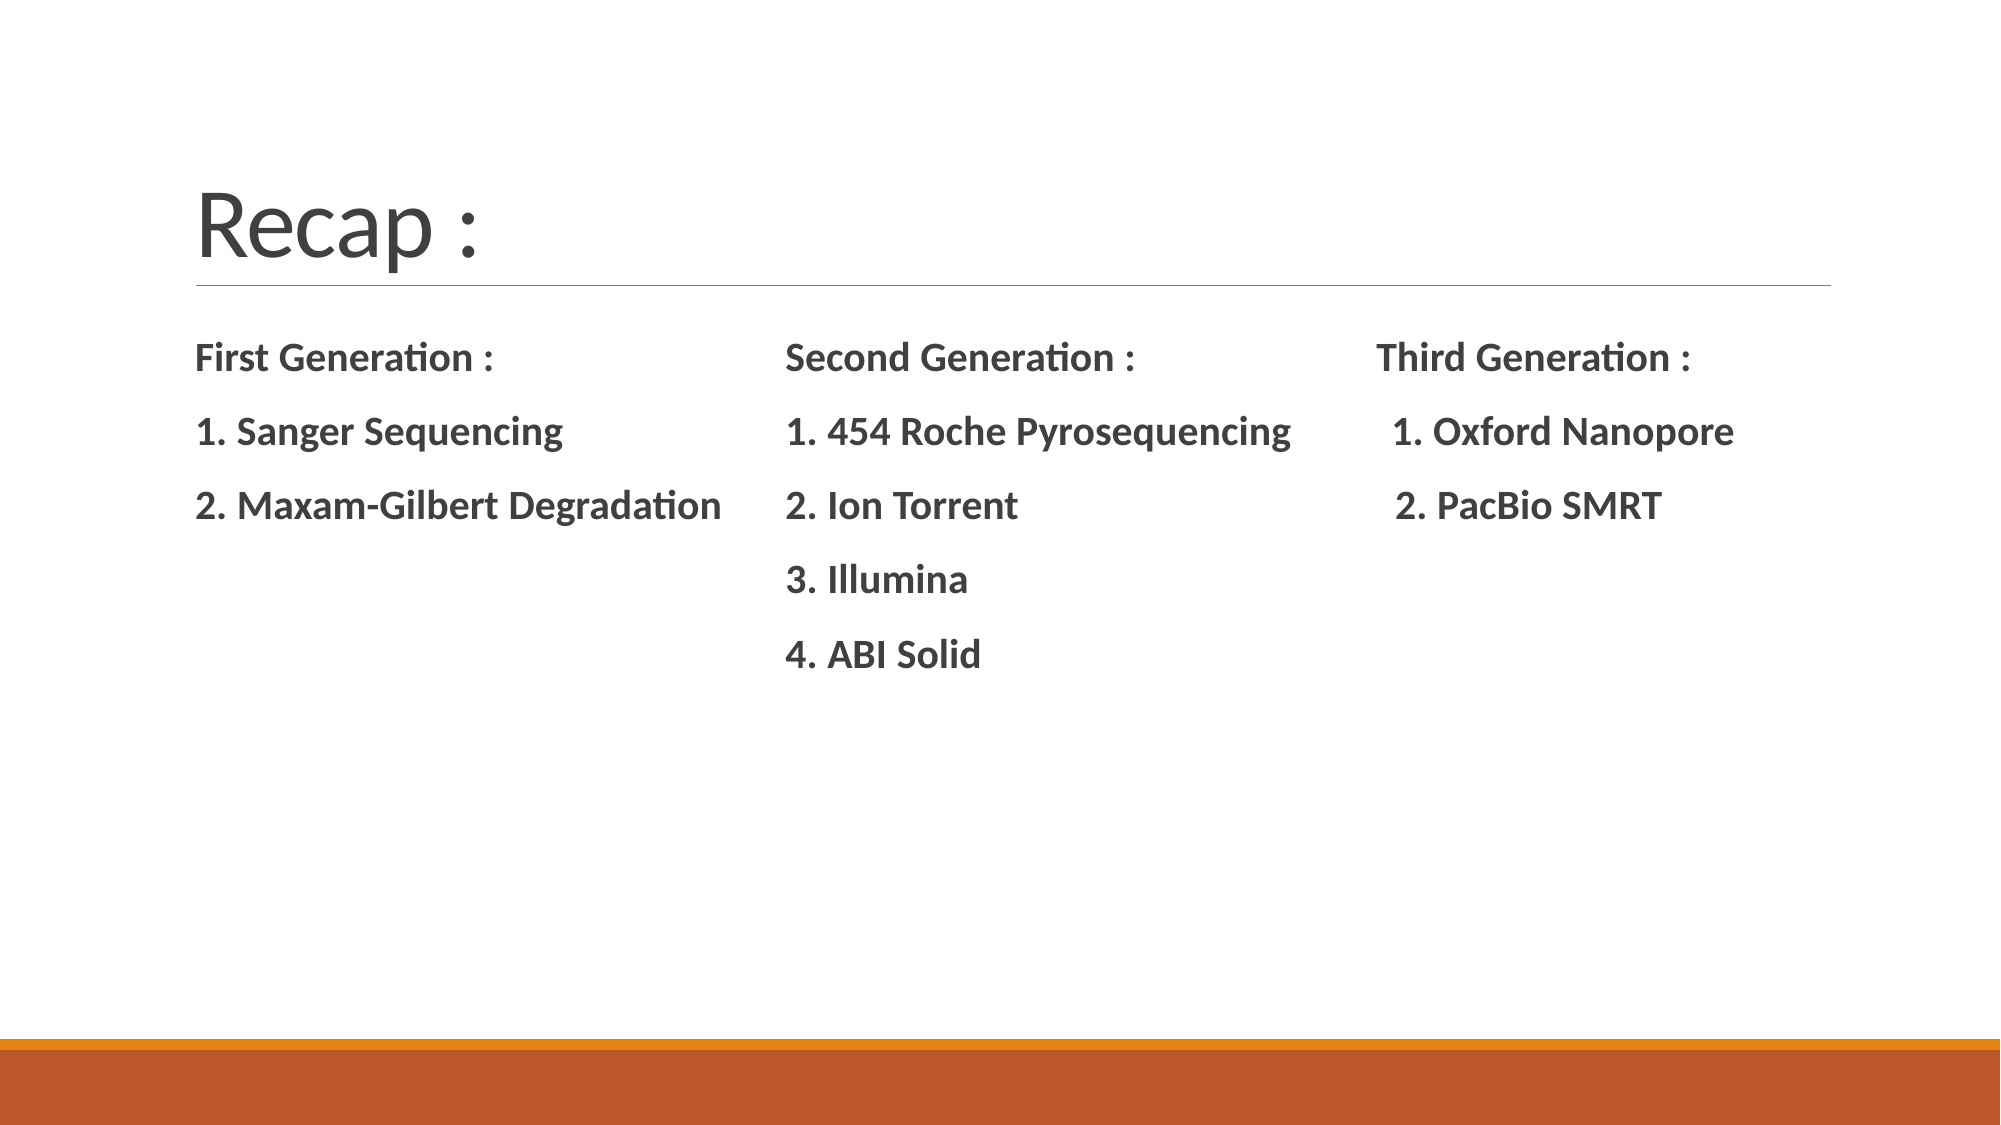

# Recap :
First Generation :
1. Sanger Sequencing
2. Maxam-Gilbert Degradation
Second Generation :
1. 454 Roche Pyrosequencing
2. Ion Torrent
3. Illumina
4. ABI Solid
Third Generation :
1. Oxford Nanopore
  2. PacBio SMRT